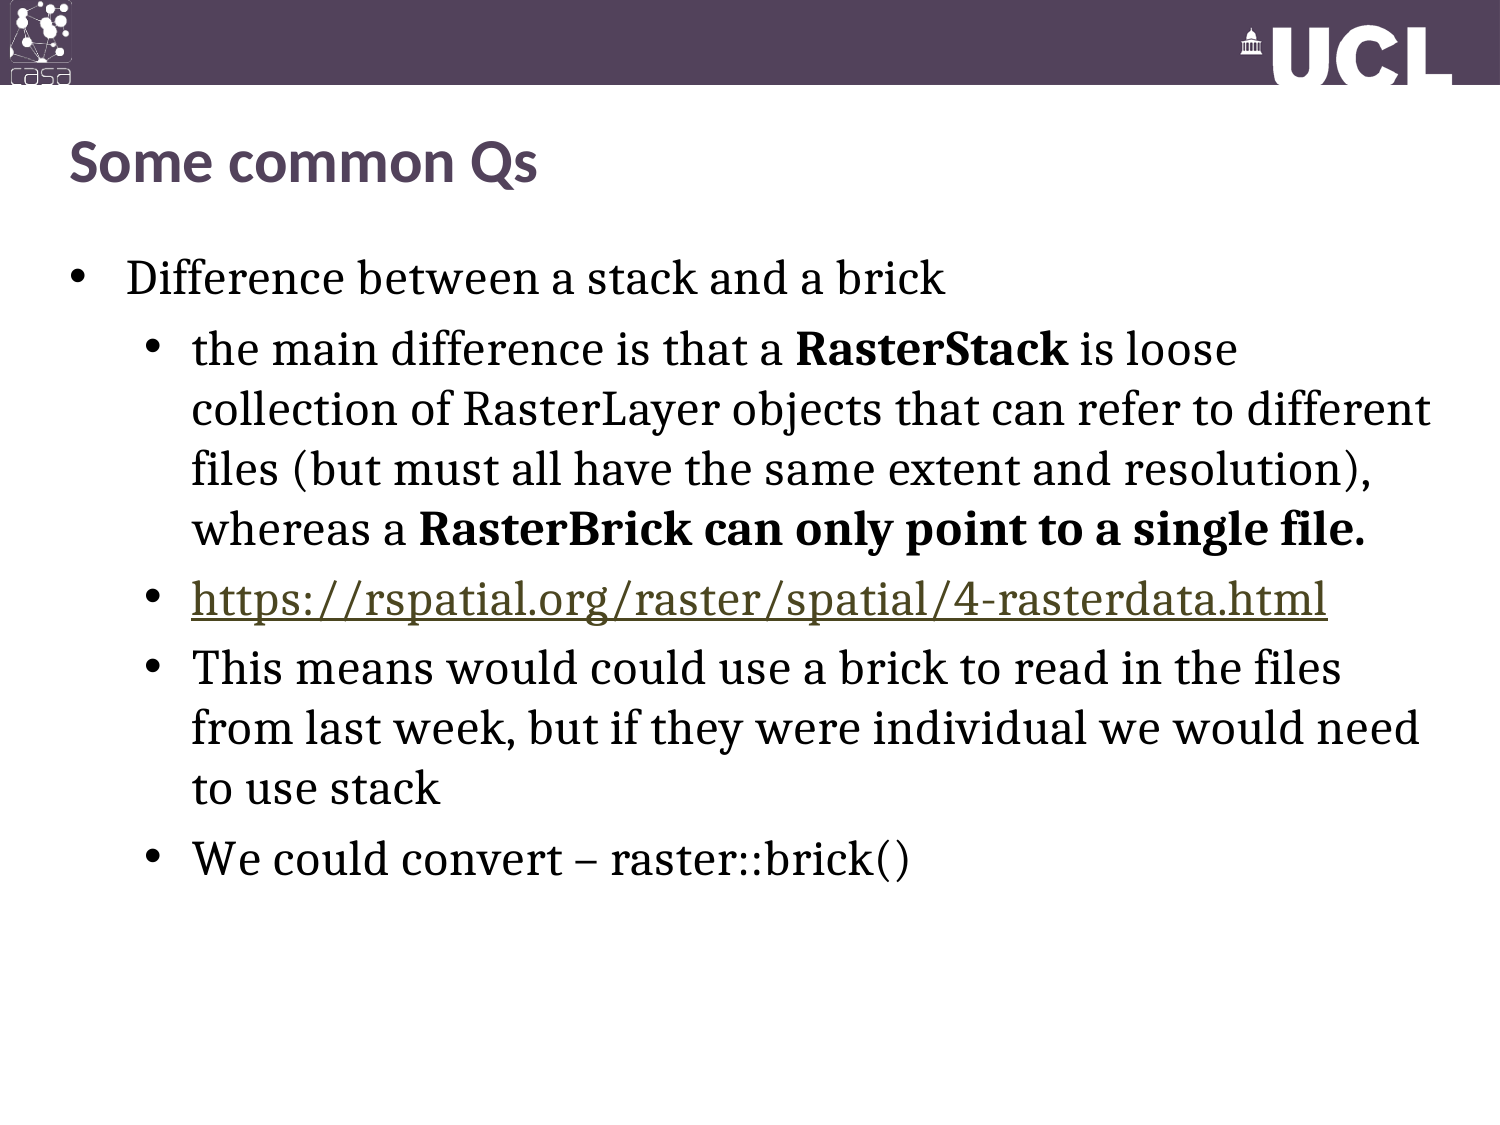

# Some common Qs
Difference between a stack and a brick
the main difference is that a RasterStack is loose collection of RasterLayer objects that can refer to different files (but must all have the same extent and resolution), whereas a RasterBrick can only point to a single file.
https://rspatial.org/raster/spatial/4-rasterdata.html
This means would could use a brick to read in the files from last week, but if they were individual we would need to use stack
We could convert – raster::brick()